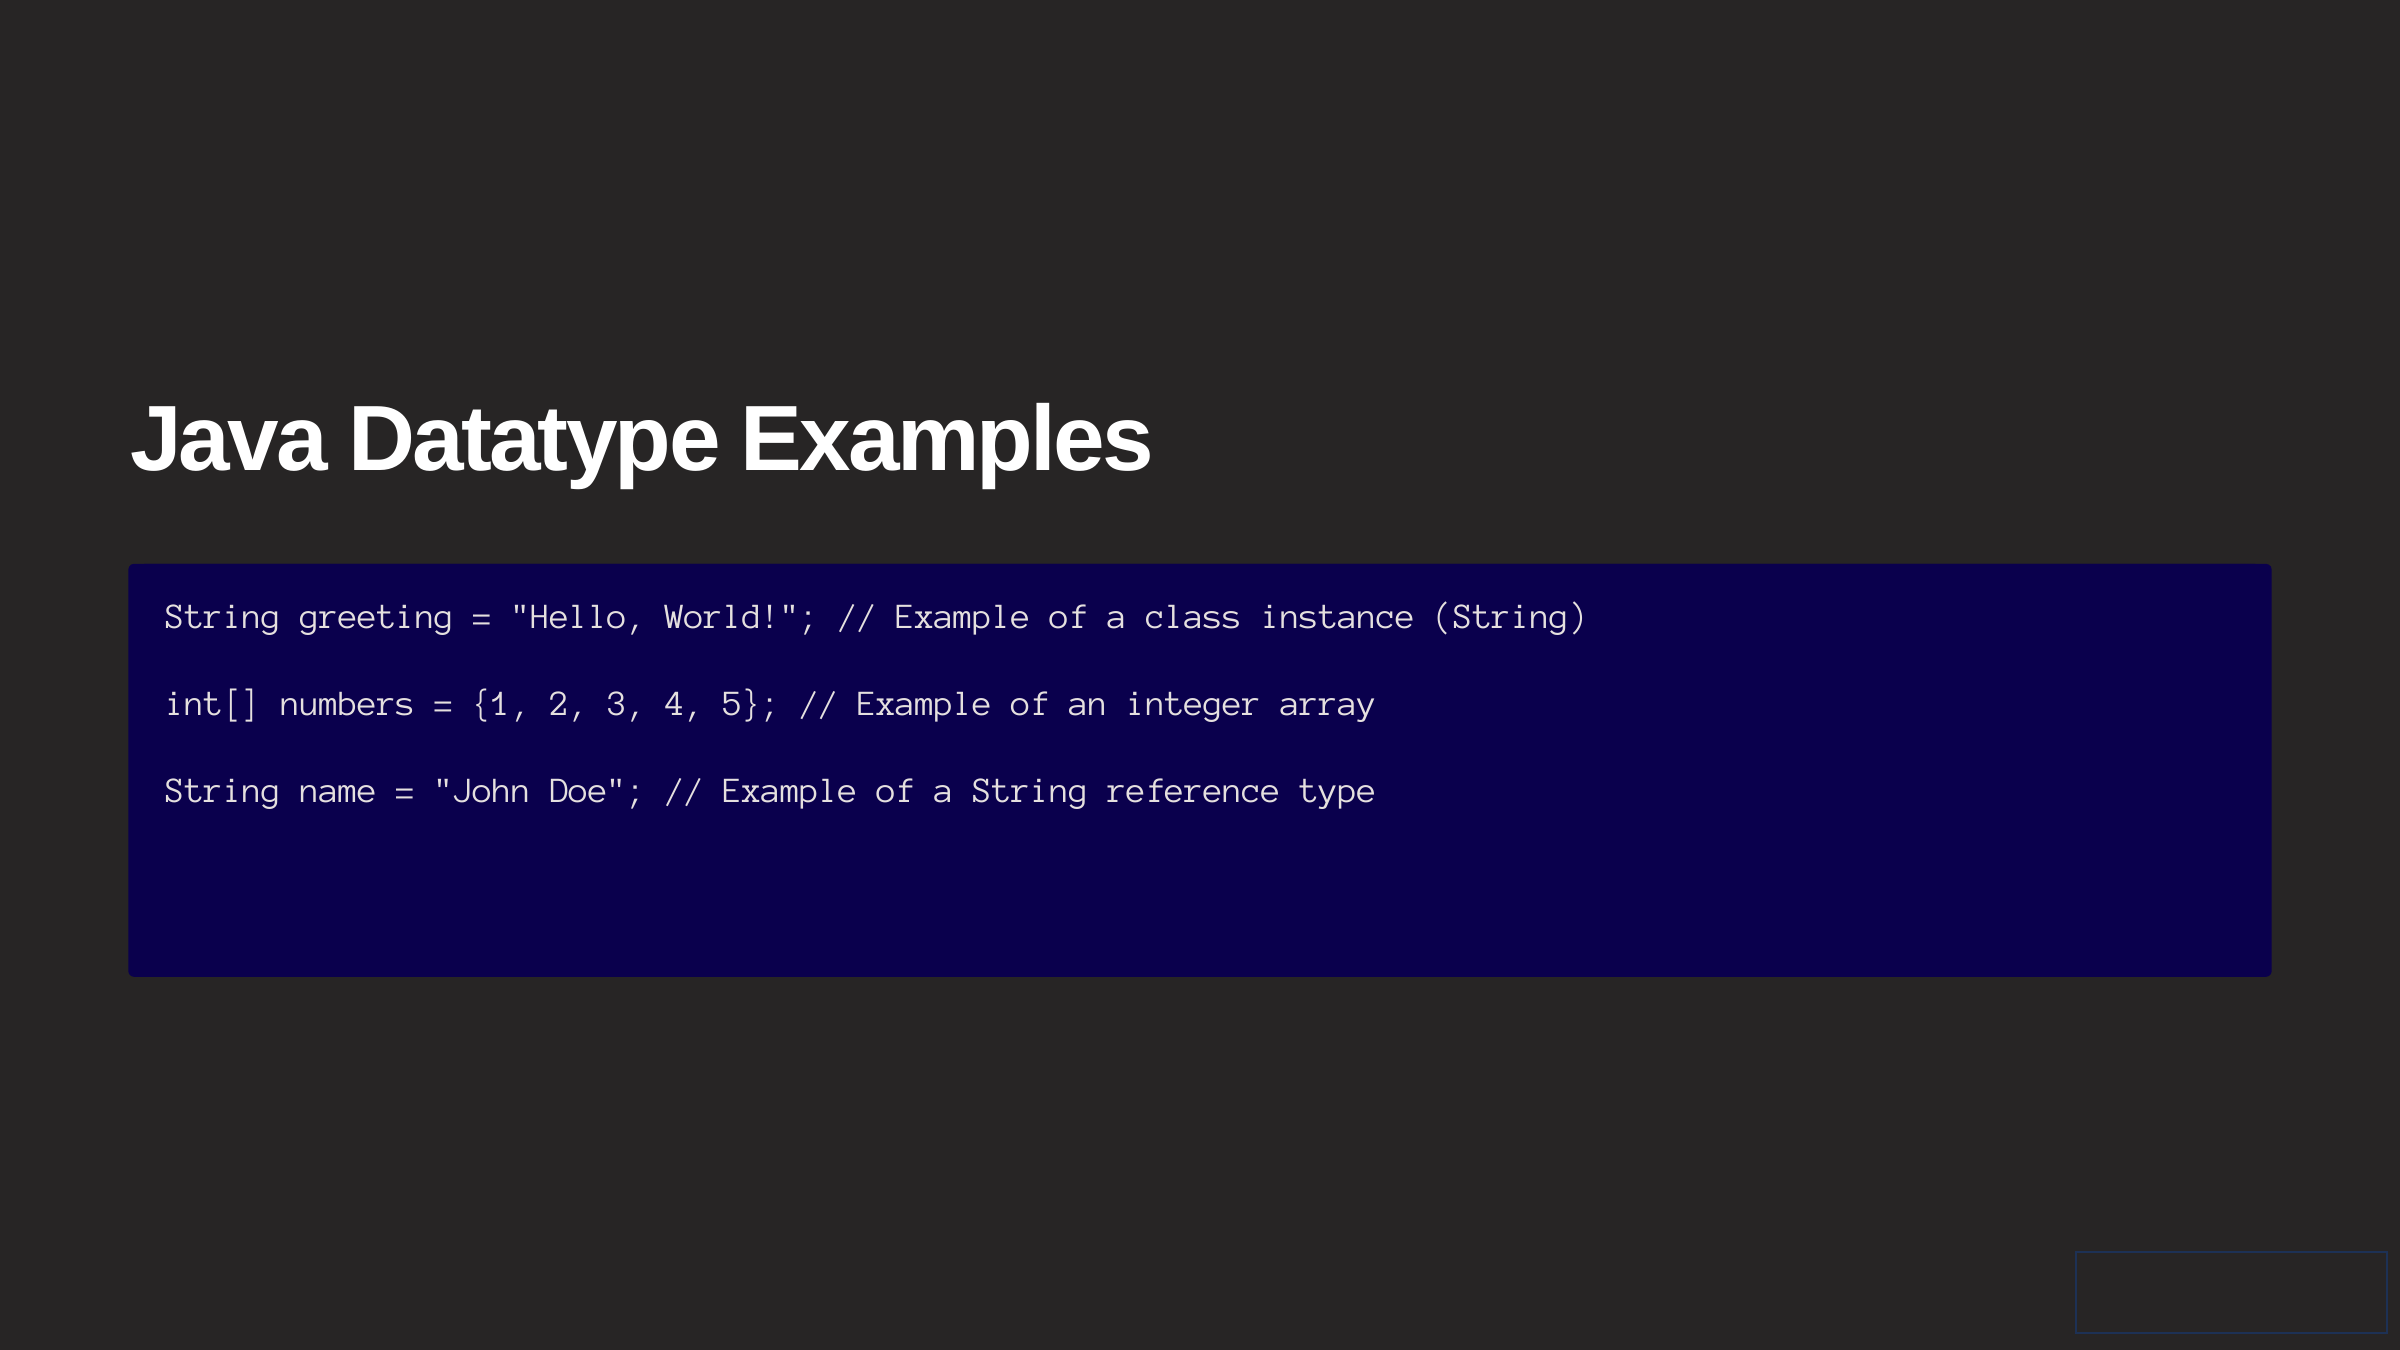

Java Datatype Examples

String greeting = "Hello, World!"; // Example of a class instance (String)

int[] numbers = {1, 2, 3, 4, 5}; // Example of an integer array

String name = "John Doe"; // Example of a String reference type